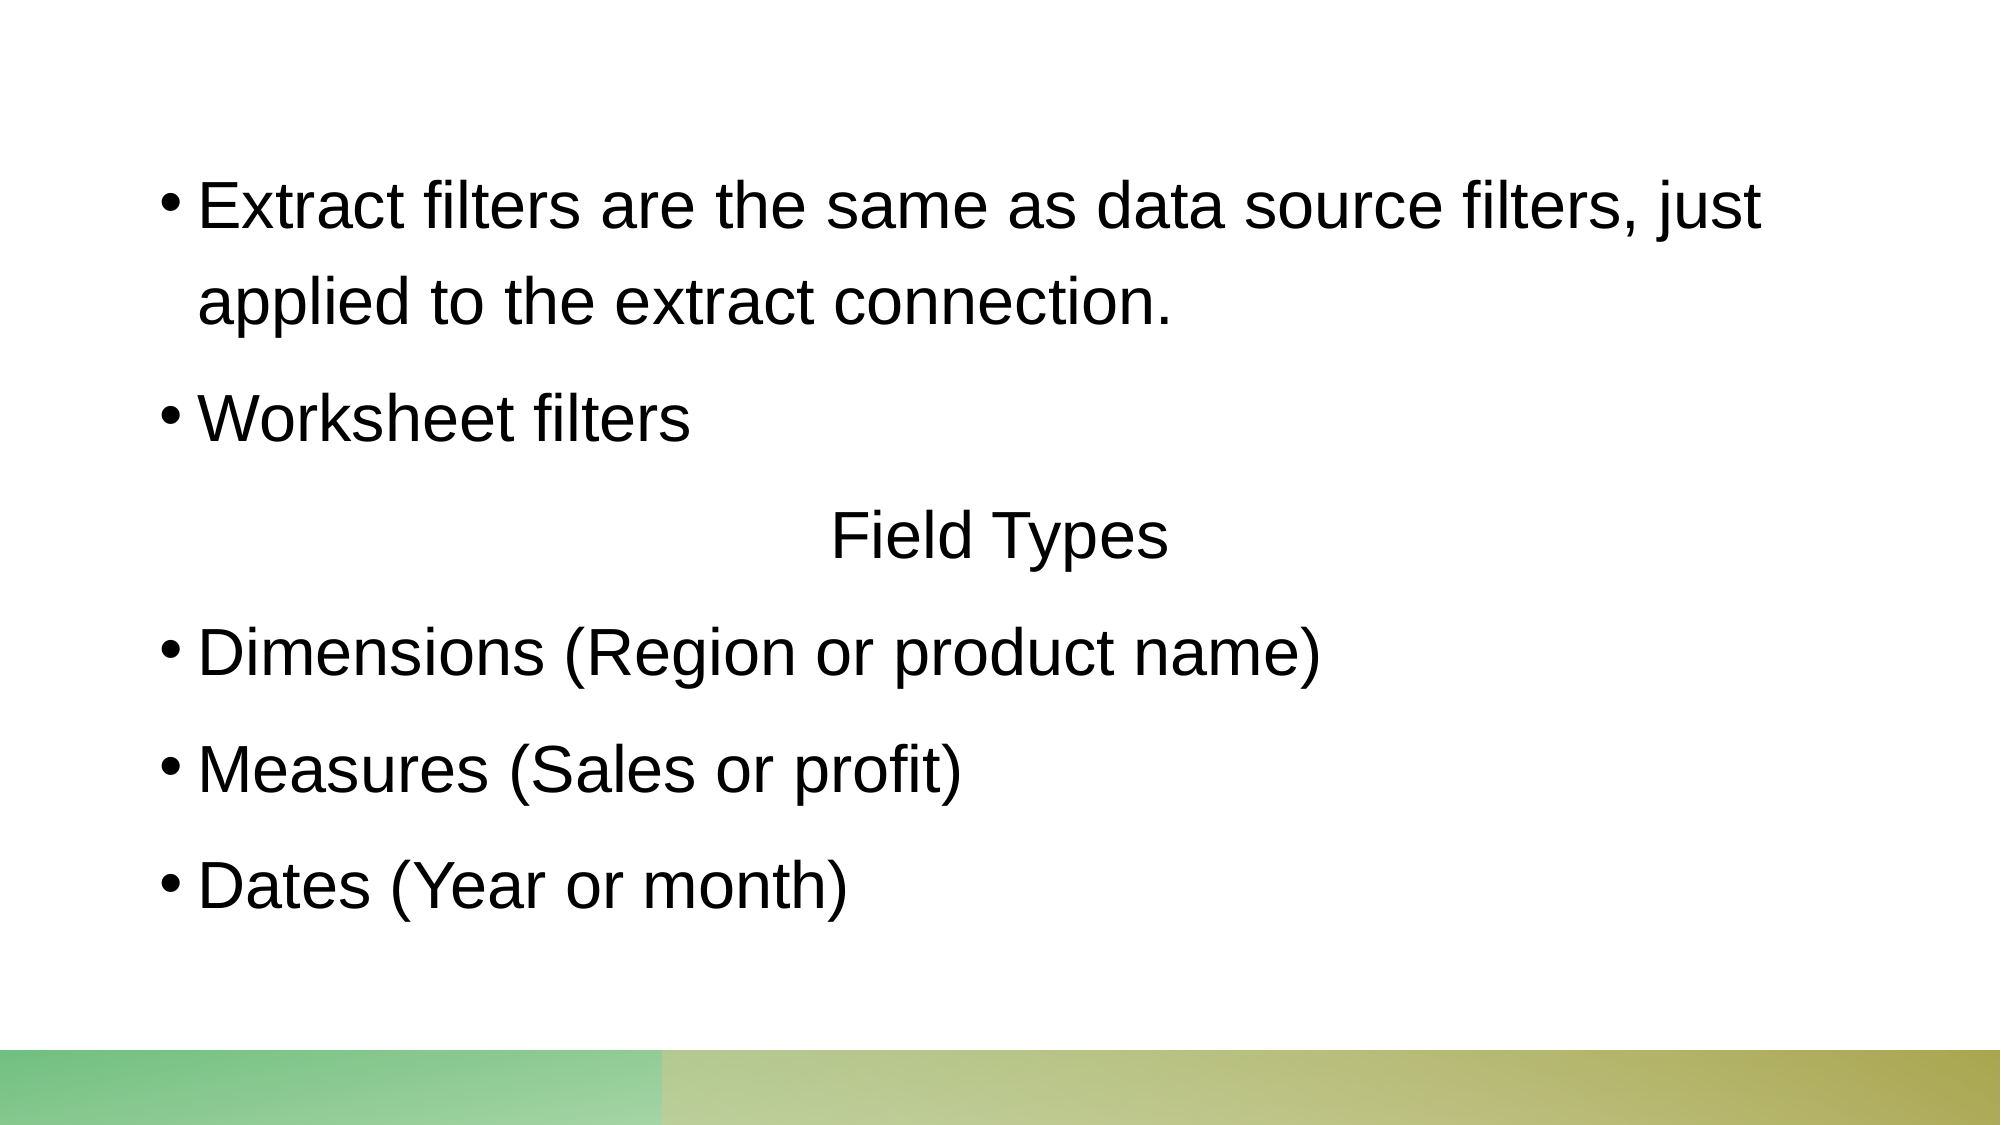

Extract filters are the same as data source filters, just applied to the extract connection.
Worksheet filters
Field Types
Dimensions (Region or product name)
Measures (Sales or profit)
Dates (Year or month)